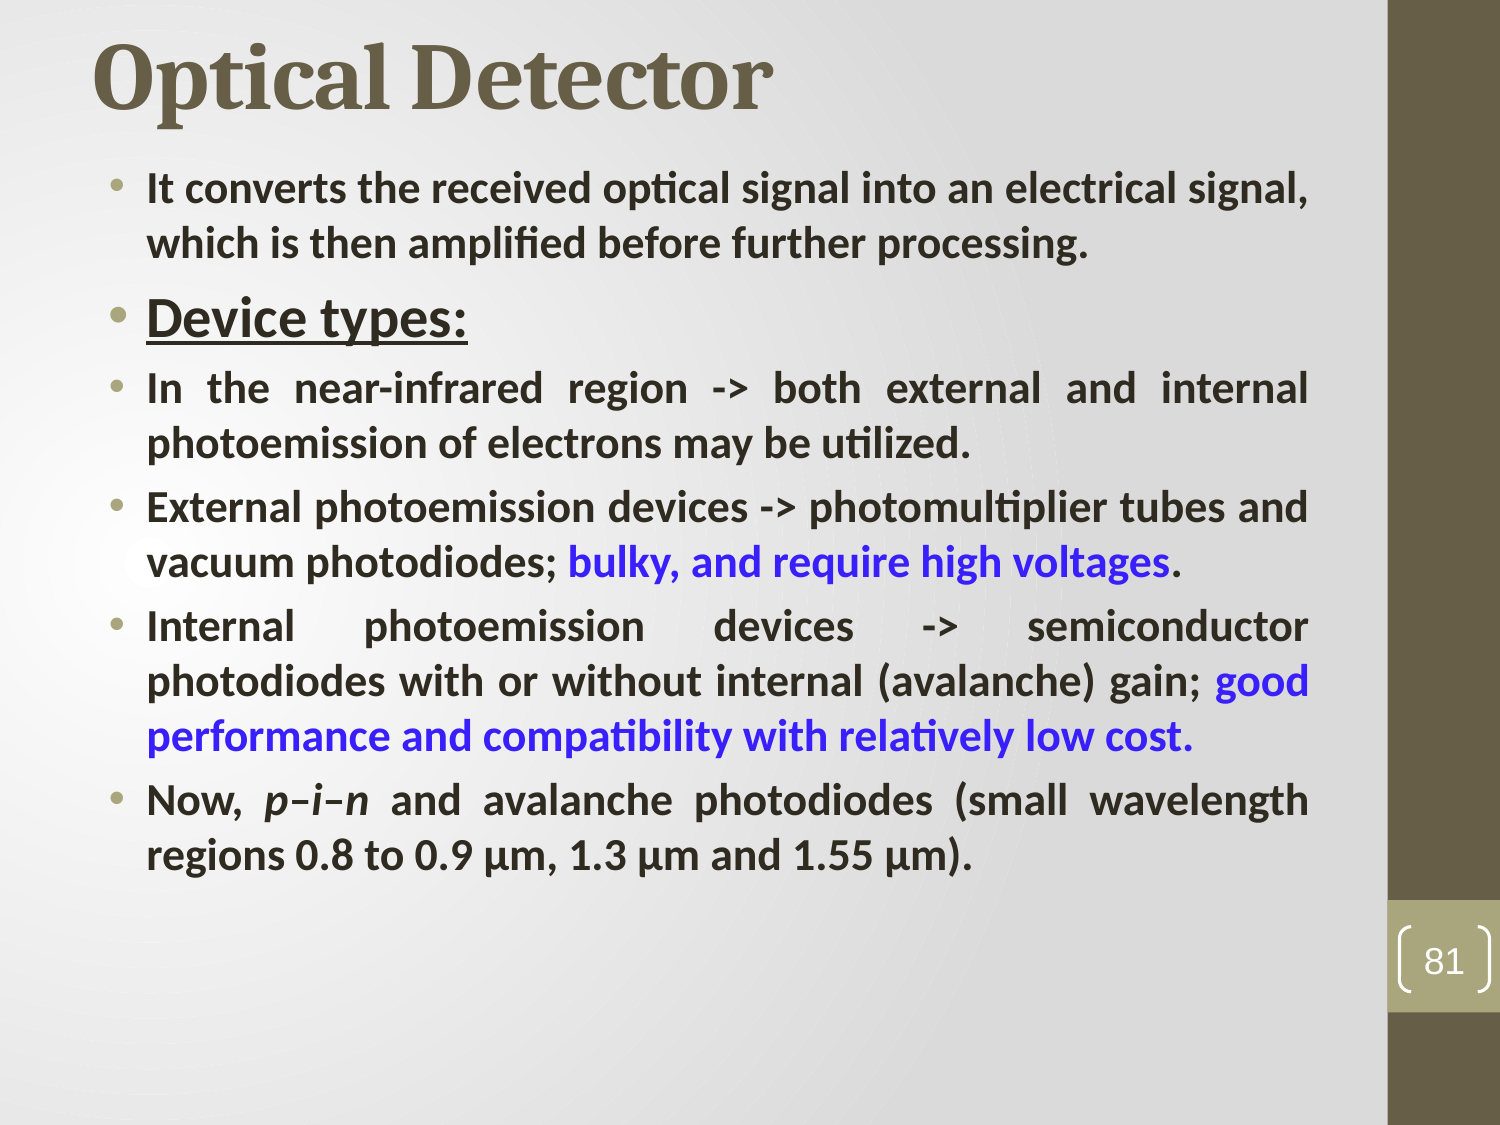

# Optical Detector
It converts the received optical signal into an electrical signal, which is then amplified before further processing.
Device types:
In the near-infrared region -> both external and internal photoemission of electrons may be utilized.
External photoemission devices -> photomultiplier tubes and vacuum photodiodes; bulky, and require high voltages.
Internal photoemission devices -> semiconductor photodiodes with or without internal (avalanche) gain; good performance and compatibility with relatively low cost.
Now, p–i–n and avalanche photodiodes (small wavelength regions 0.8 to 0.9 μm, 1.3 μm and 1.55 μm).

81